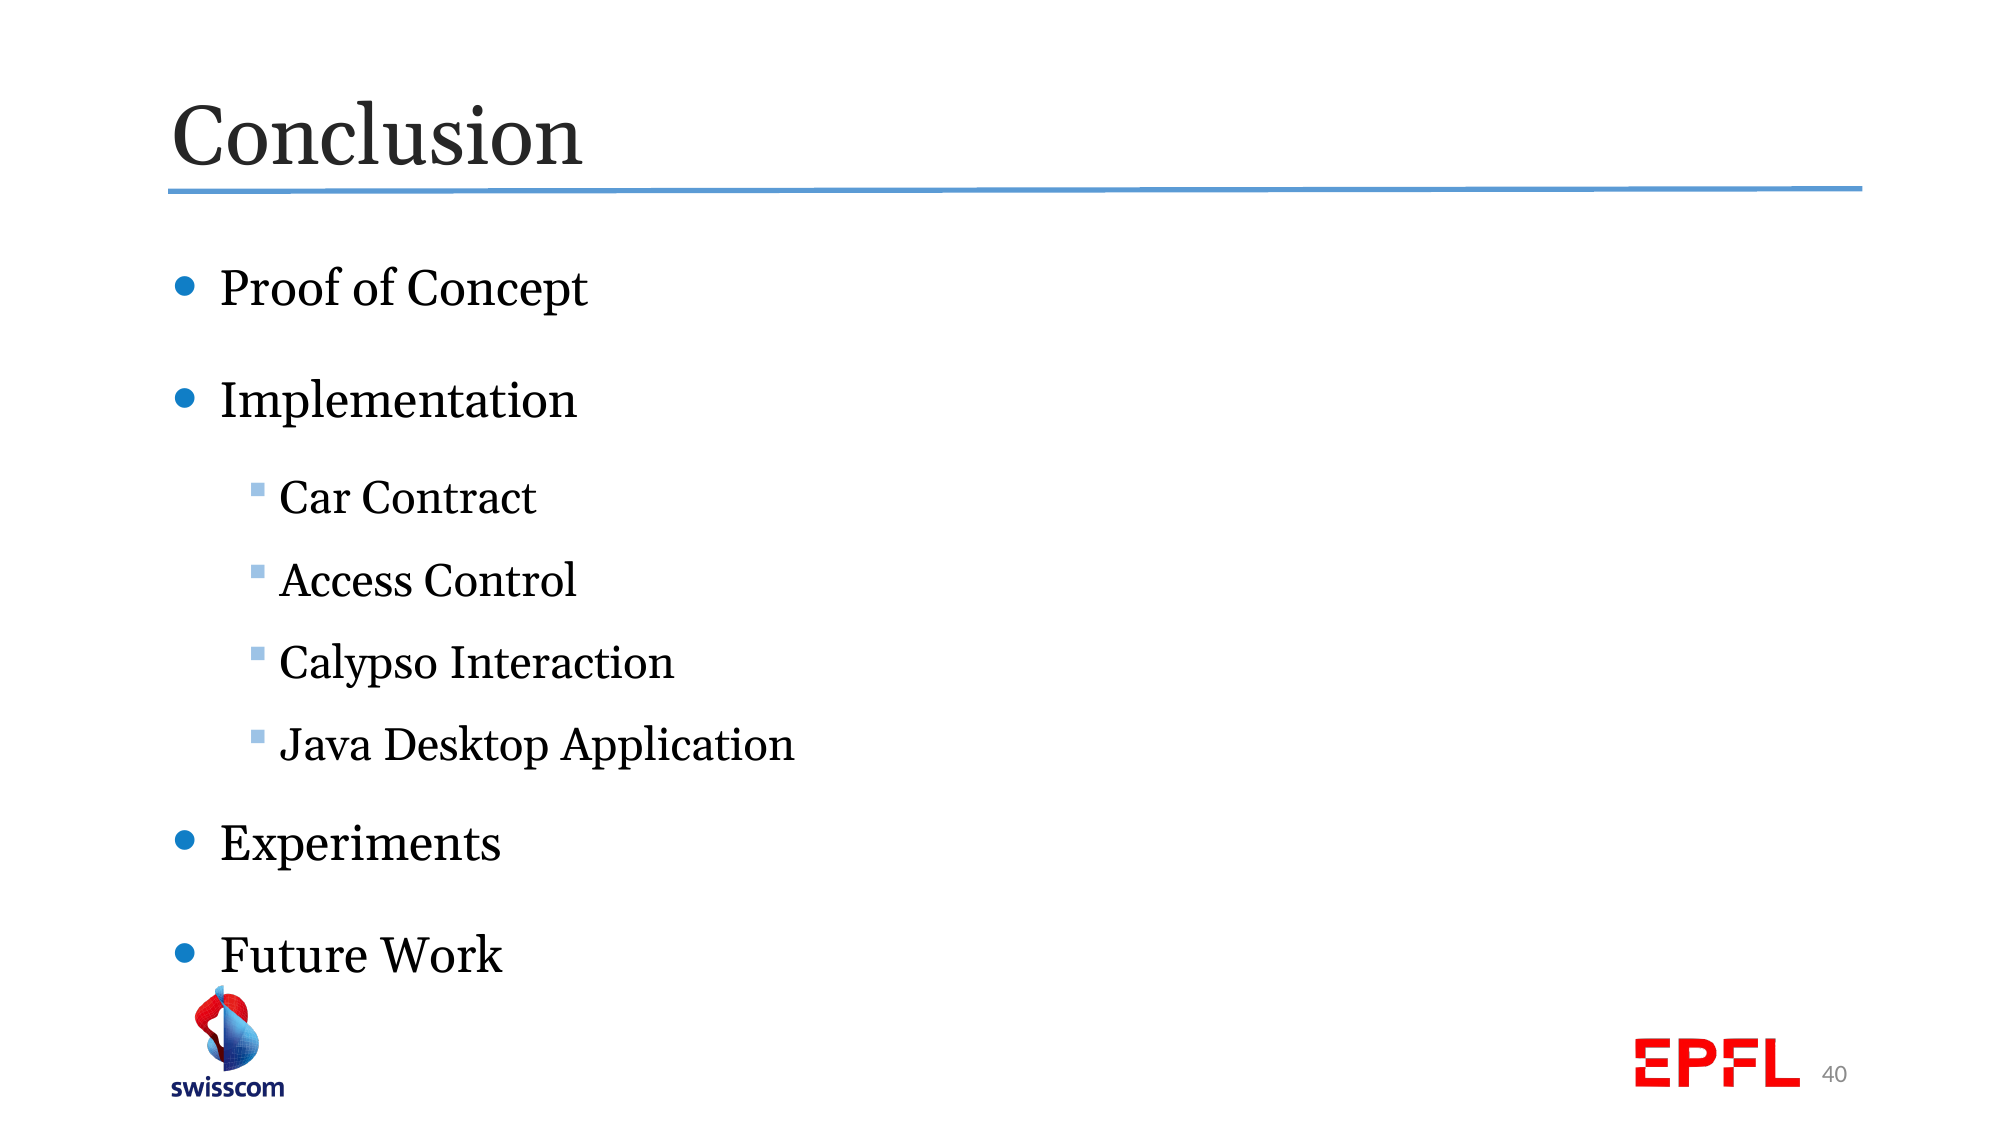

Conclusion
Proof of Concept
Implementation
 Car Contract
 Access Control
 Calypso Interaction
 Java Desktop Application
Experiments
Future Work
40